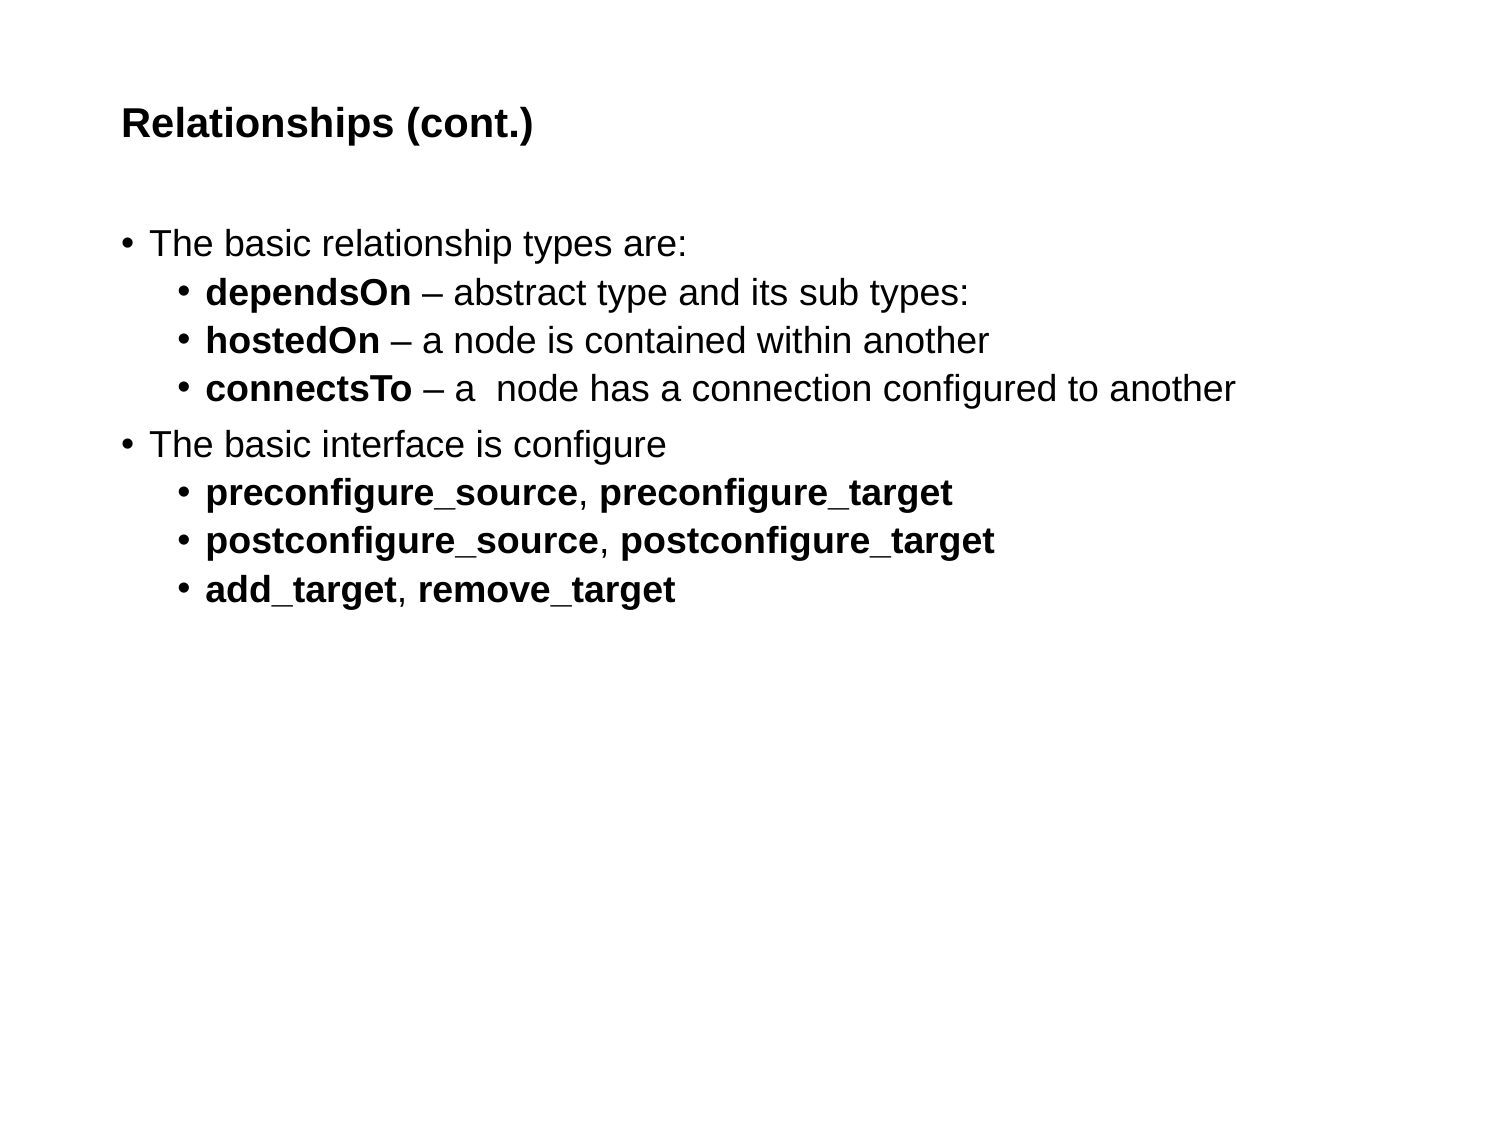

# Relationships (cont.)
The basic relationship types are:
dependsOn – abstract type and its sub types:
hostedOn – a node is contained within another
connectsTo – a  node has a connection configured to another
The basic interface is configure
preconfigure_source, preconfigure_target
postconfigure_source, postconfigure_target
add_target, remove_target